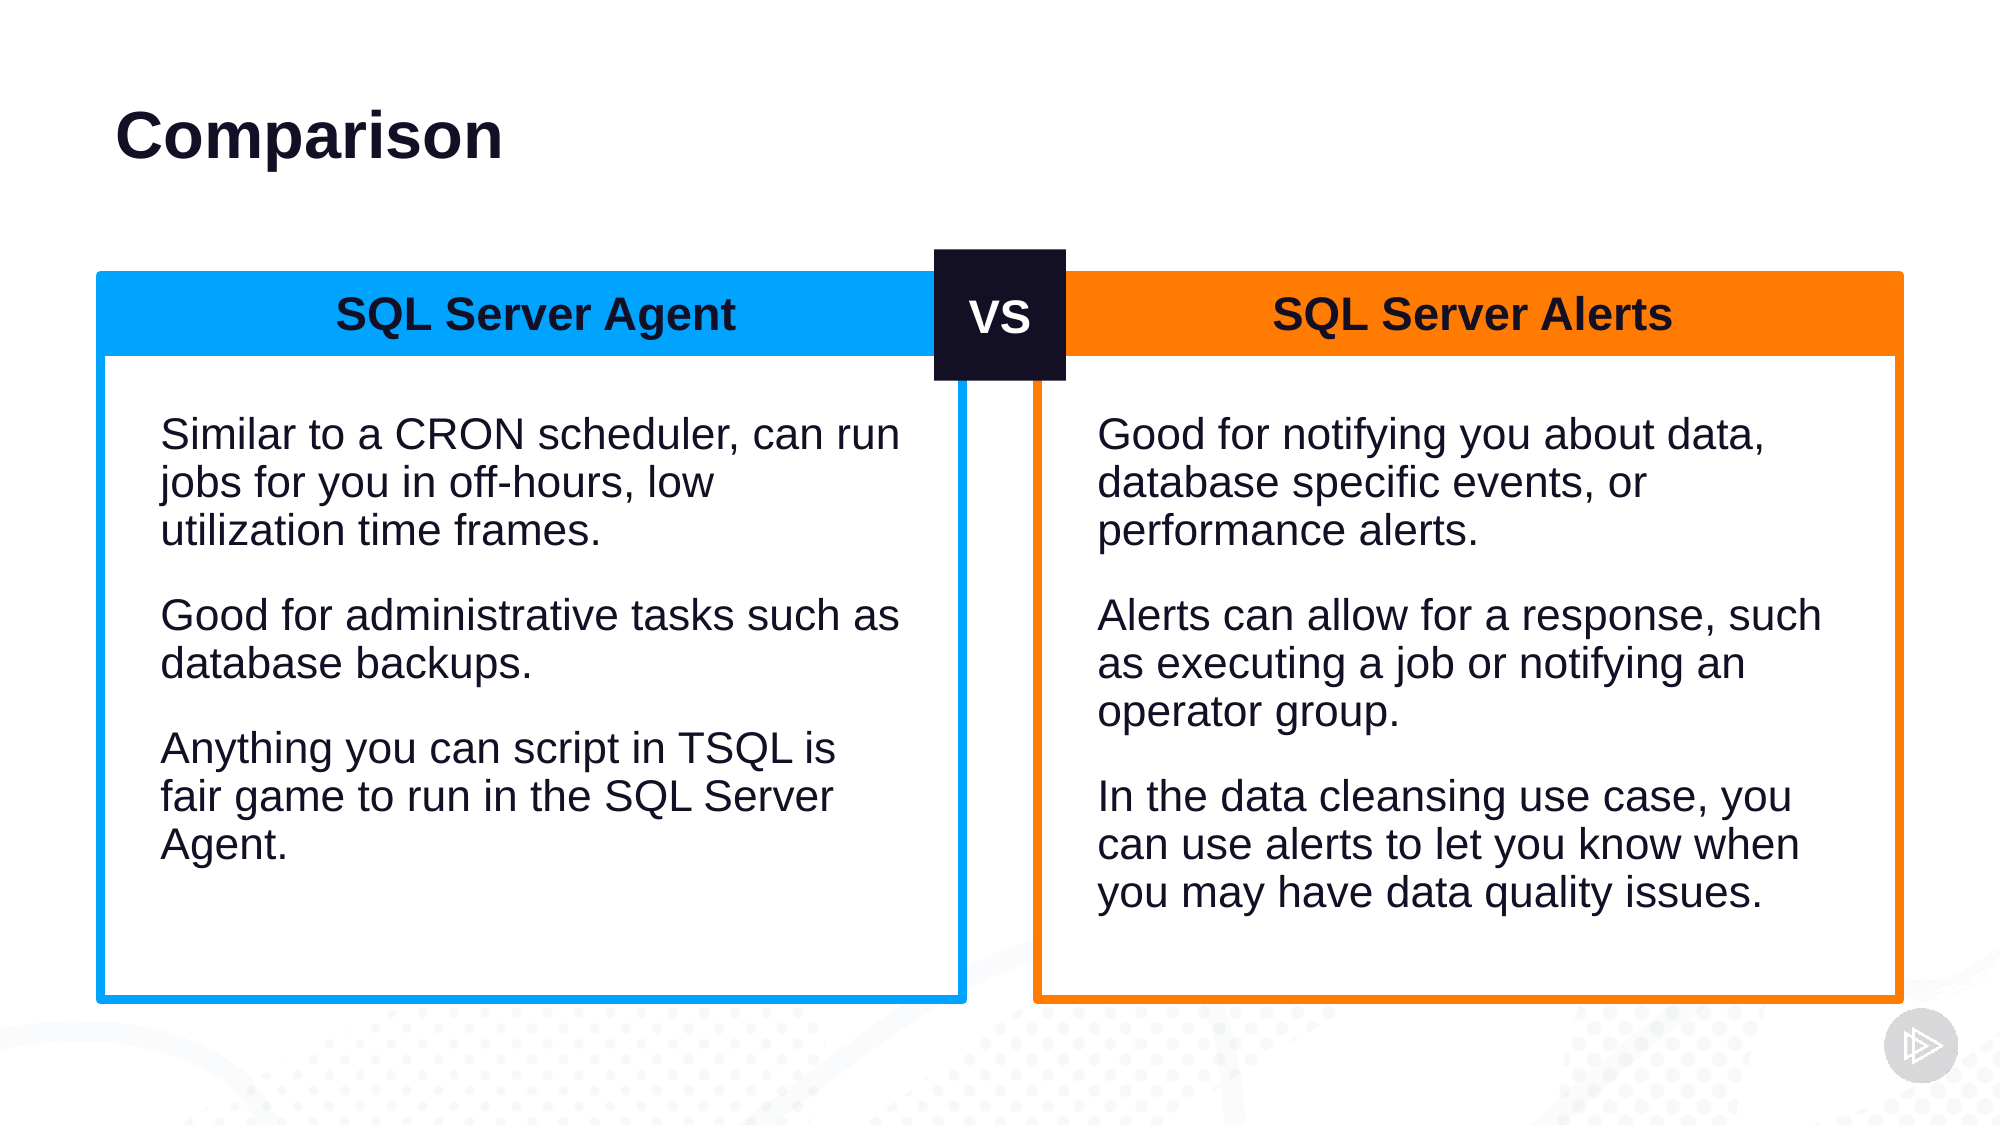

# Comparison
VS
SQL Server Agent
SQL Server Alerts
Similar to a CRON scheduler, can run jobs for you in off-hours, low utilization time frames.
Good for administrative tasks such as database backups.
Anything you can script in TSQL is fair game to run in the SQL Server Agent.

Good for notifying you about data, database specific events, or performance alerts.
Alerts can allow for a response, such as executing a job or notifying an operator group.
In the data cleansing use case, you can use alerts to let you know when you may have data quality issues.